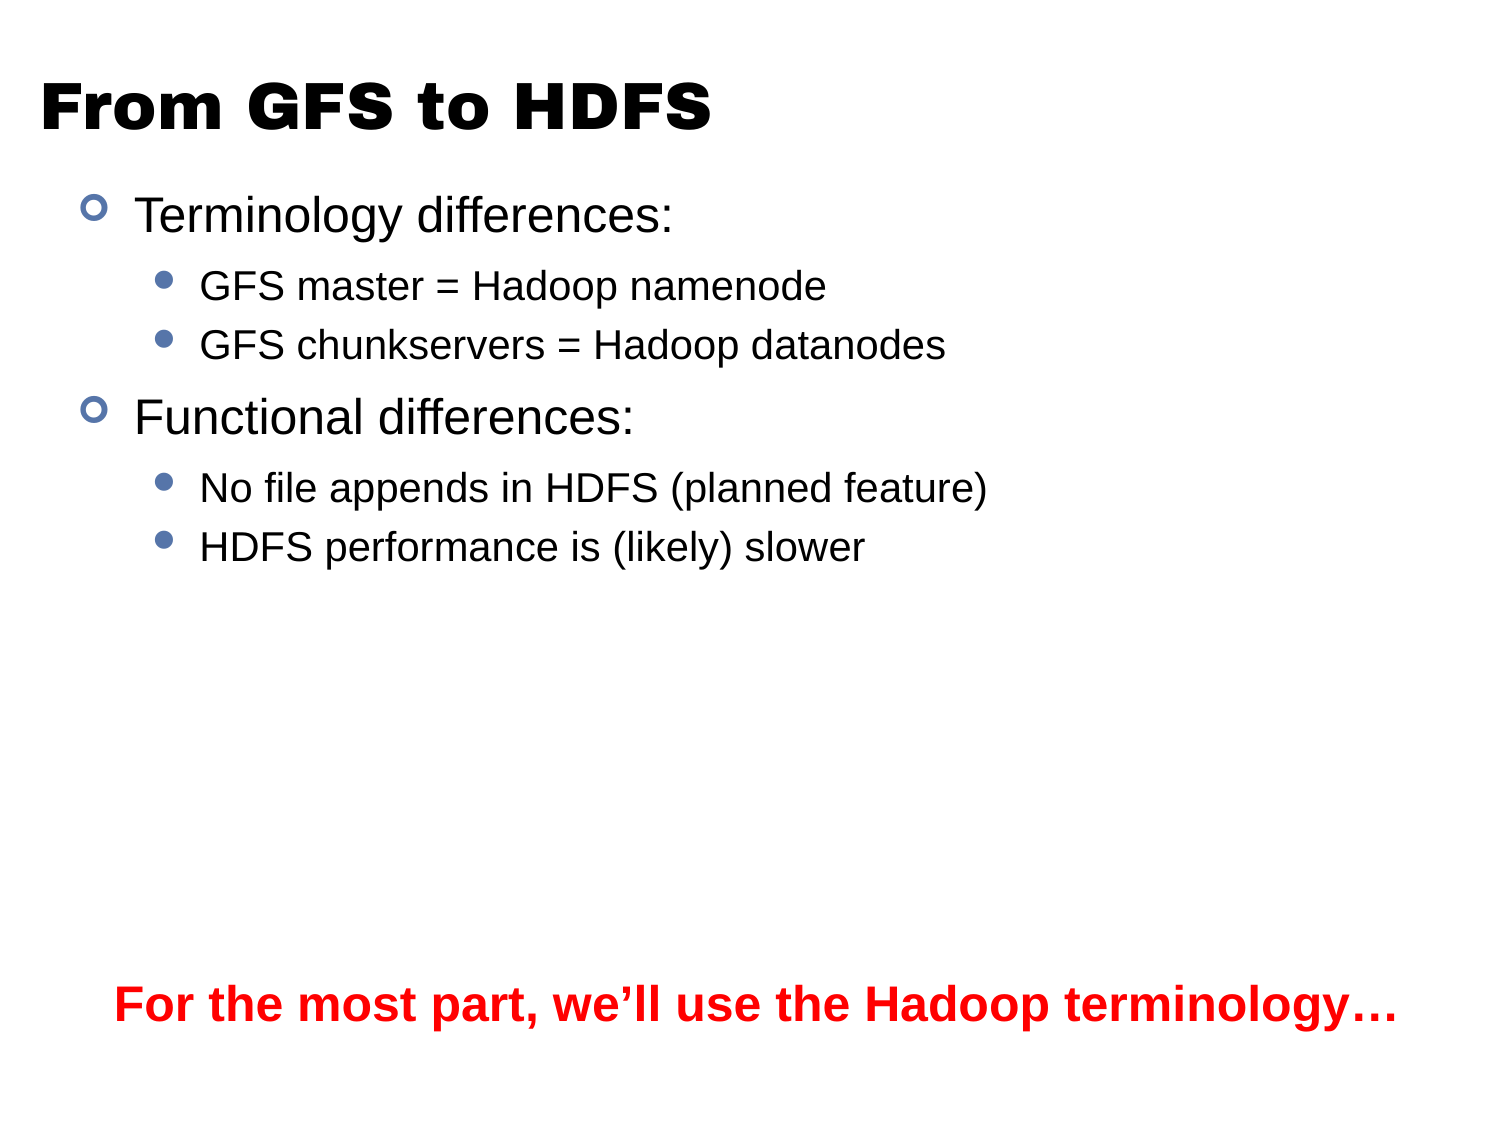

# From GFS to HDFS
Terminology differences:
GFS master = Hadoop namenode
GFS chunkservers = Hadoop datanodes
Functional differences:
No file appends in HDFS (planned feature)
HDFS performance is (likely) slower
For the most part, we’ll use the Hadoop terminology…